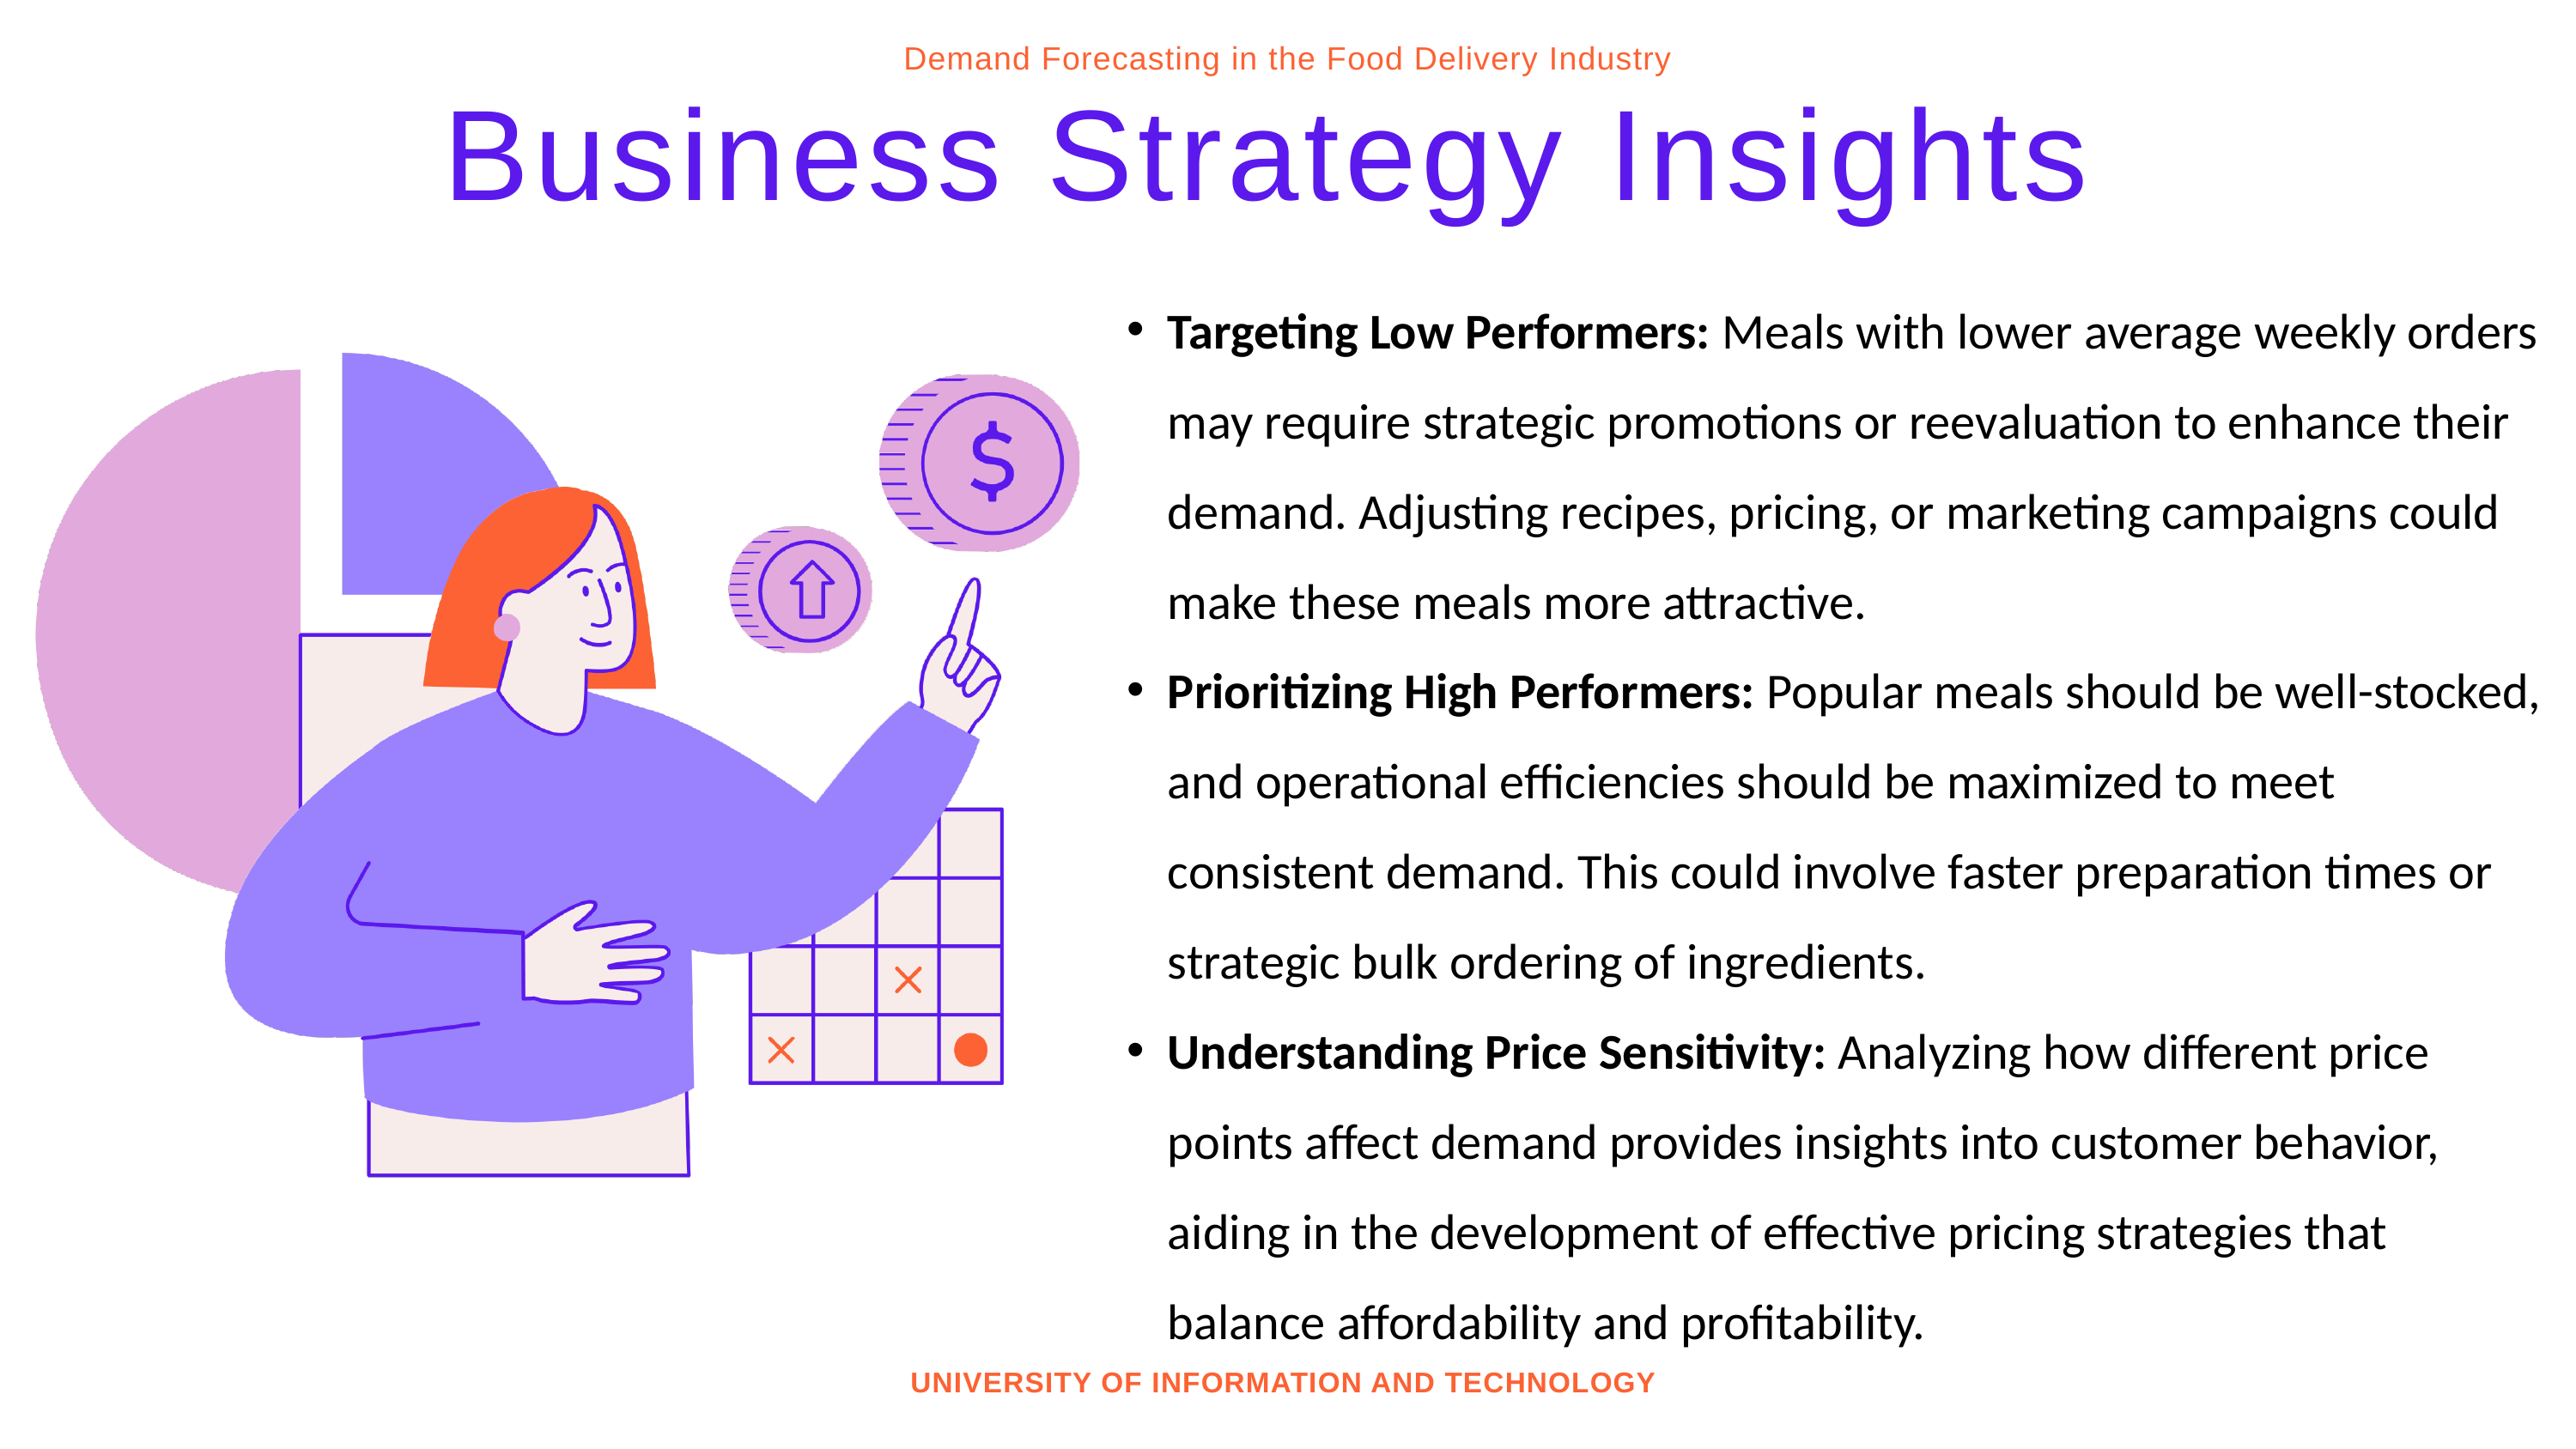

Demand Forecasting in the Food Delivery Industry
Business Strategy Insights
Targeting Low Performers: Meals with lower average weekly orders may require strategic promotions or reevaluation to enhance their demand. Adjusting recipes, pricing, or marketing campaigns could make these meals more attractive.
Prioritizing High Performers: Popular meals should be well-stocked, and operational efficiencies should be maximized to meet consistent demand. This could involve faster preparation times or strategic bulk ordering of ingredients.
Understanding Price Sensitivity: Analyzing how different price points affect demand provides insights into customer behavior, aiding in the development of effective pricing strategies that balance affordability and profitability.

UNIVERSITY OF INFORMATION AND TECHNOLOGY